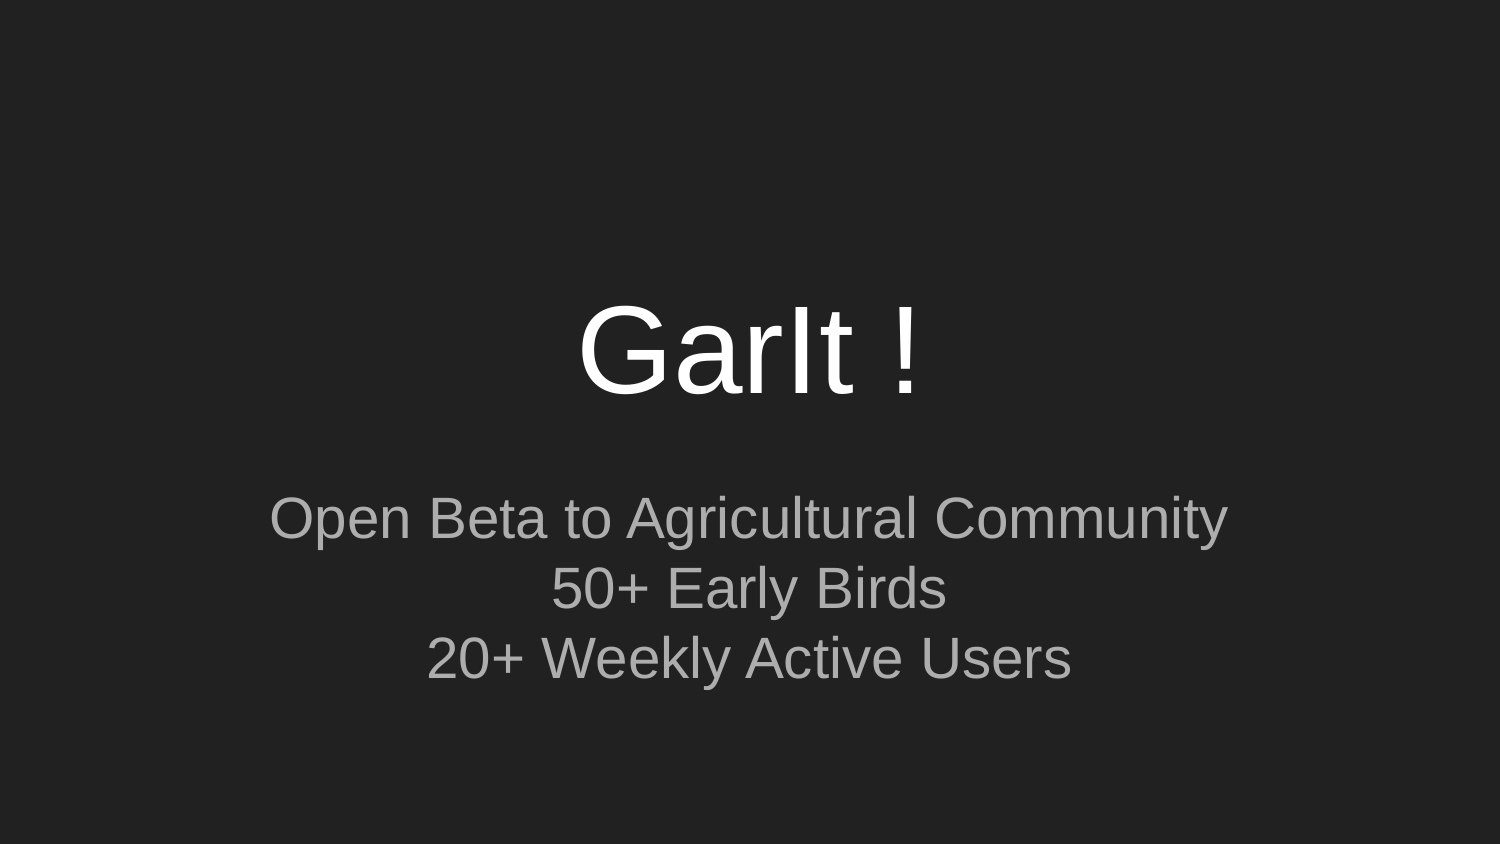

GarIt !
Open Beta to Agricultural Community
50+ Early Birds
20+ Weekly Active Users